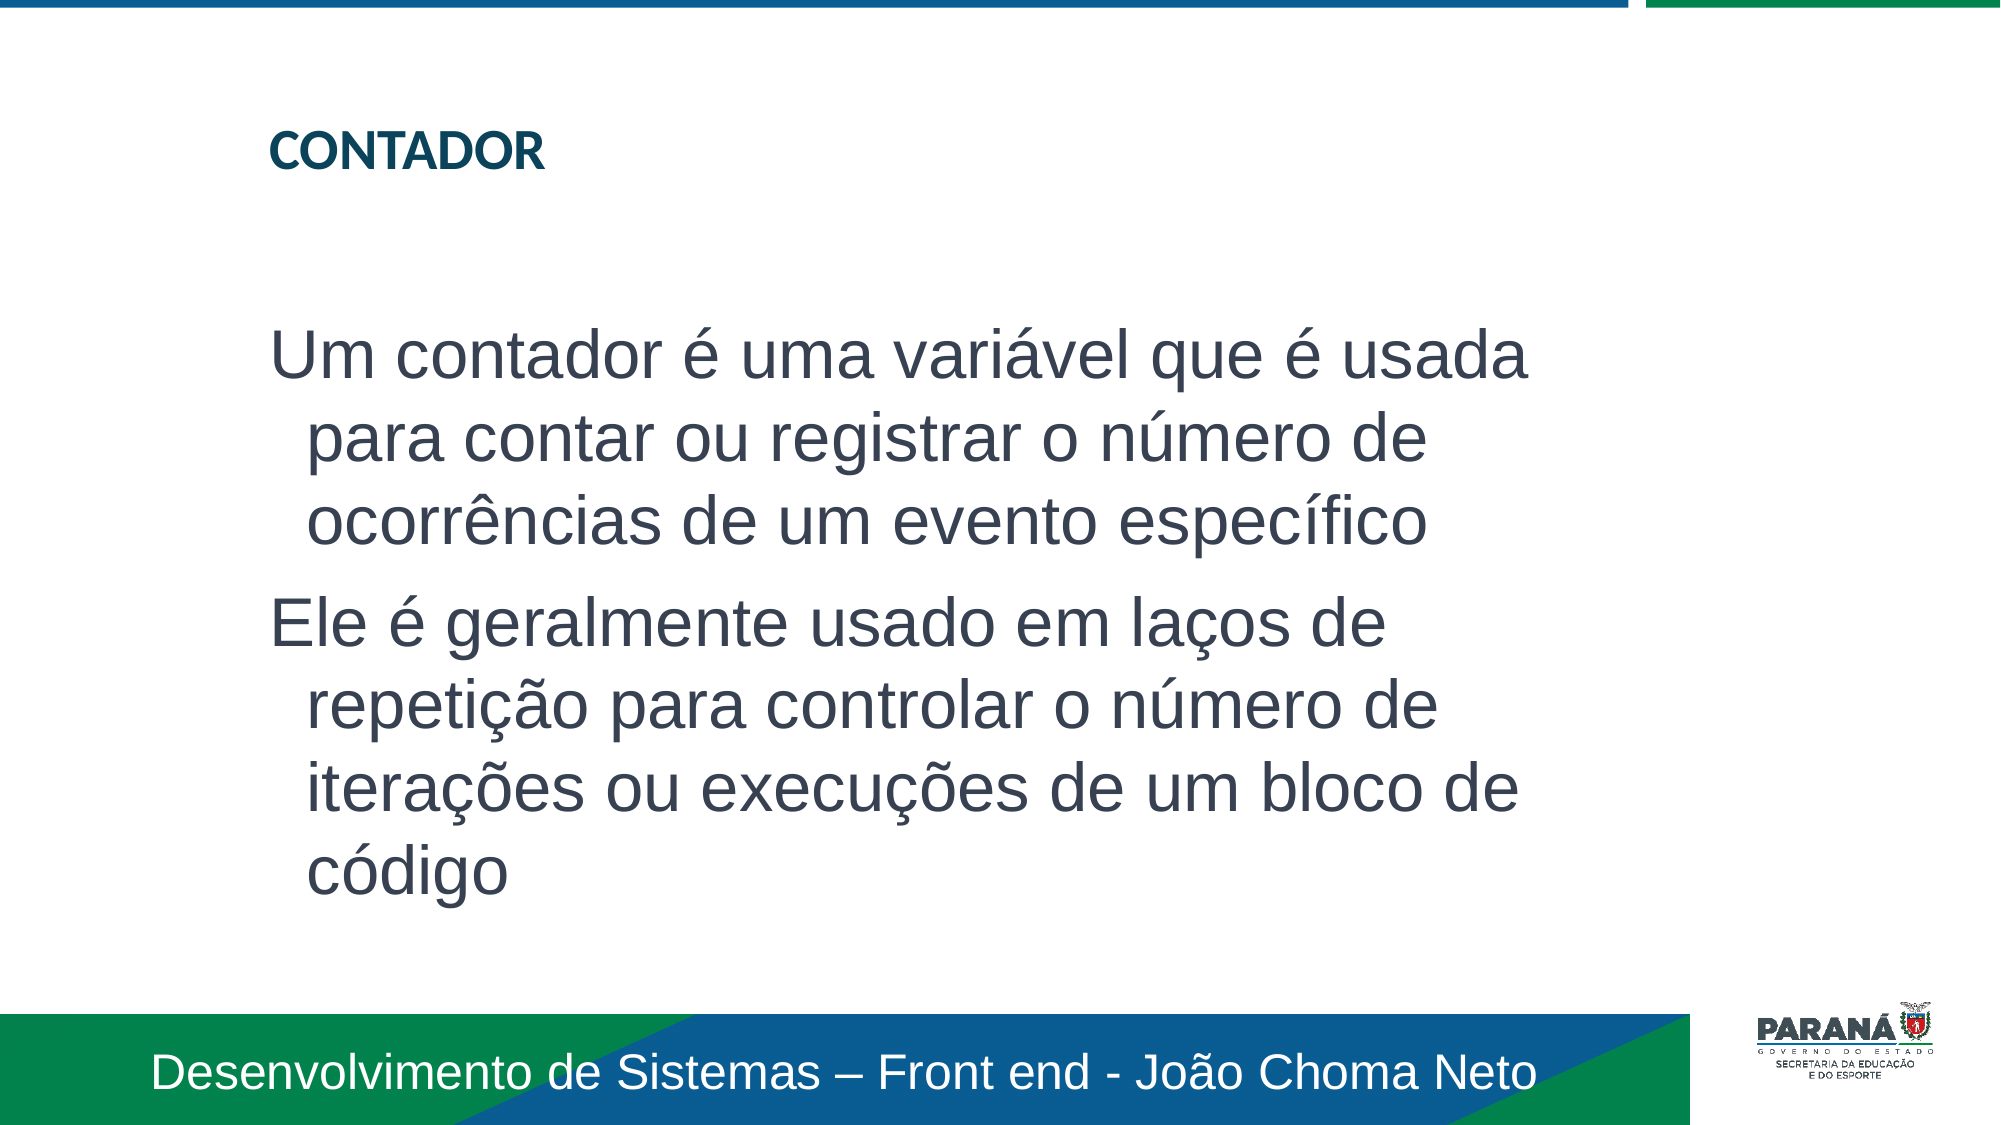

CONTADOR
Um contador é uma variável que é usada para contar ou registrar o número de ocorrências de um evento específico
Ele é geralmente usado em laços de repetição para controlar o número de iterações ou execuções de um bloco de código